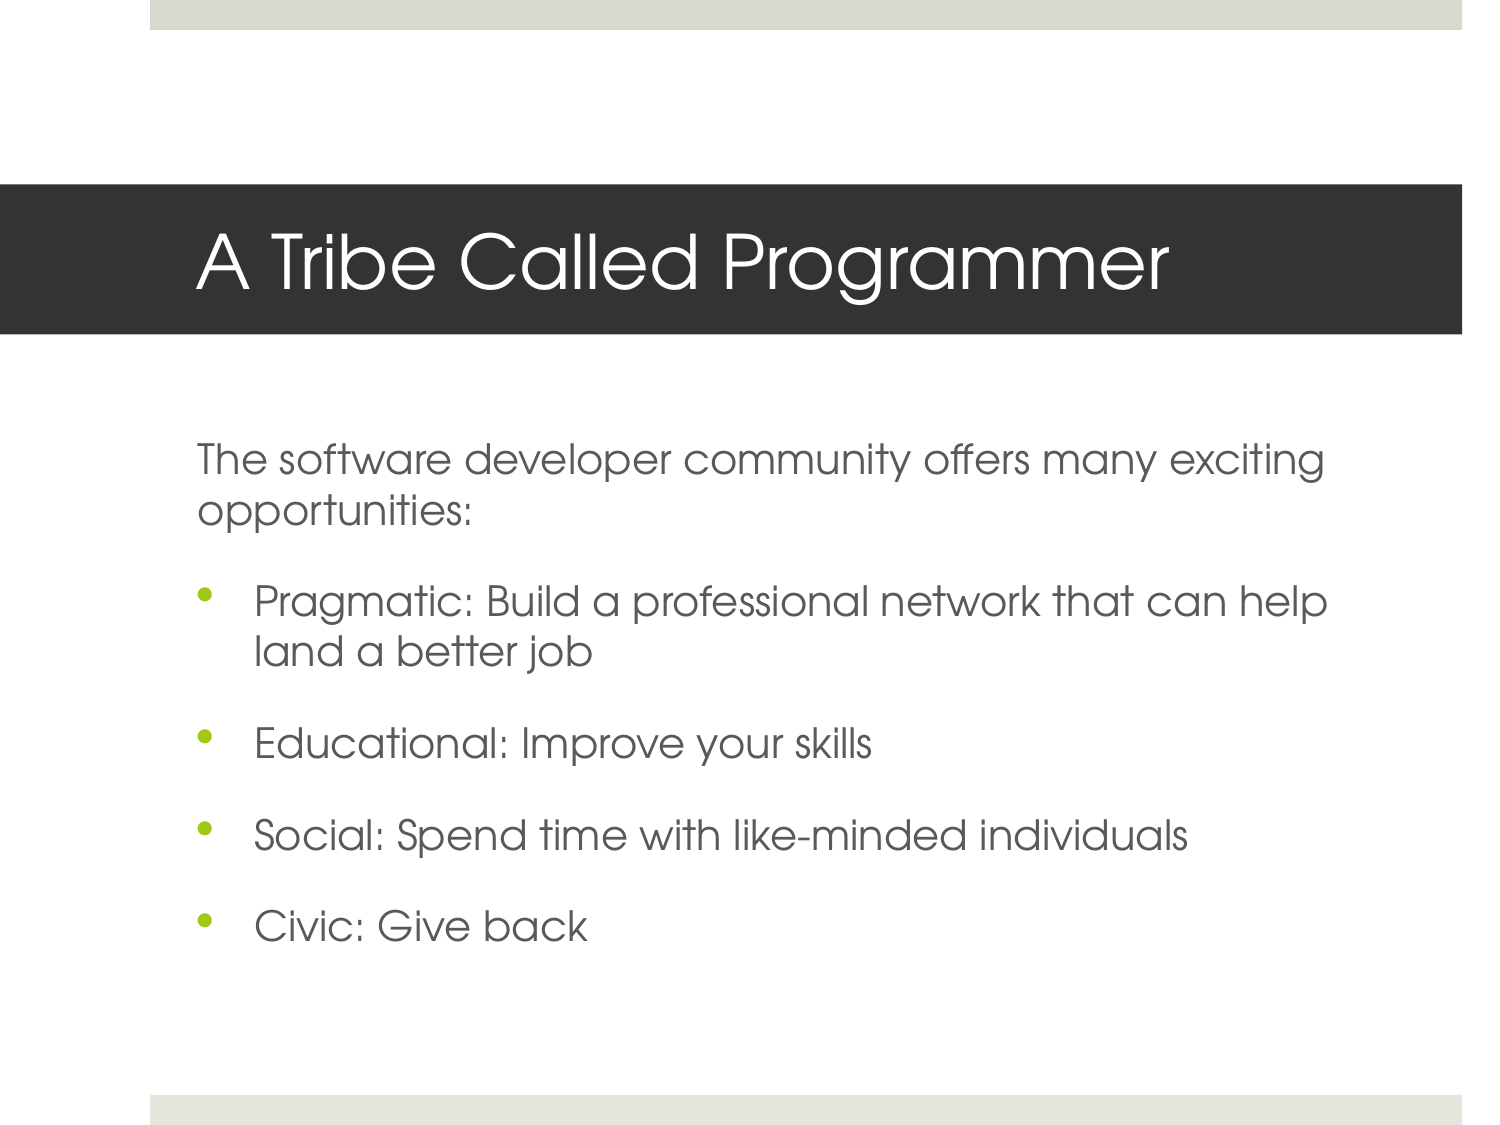

# A Tribe Called Programmer
The software developer community offers many exciting opportunities:
Pragmatic: Build a professional network that can help land a better job
Educational: Improve your skills
Social: Spend time with like-minded individuals
Civic: Give back